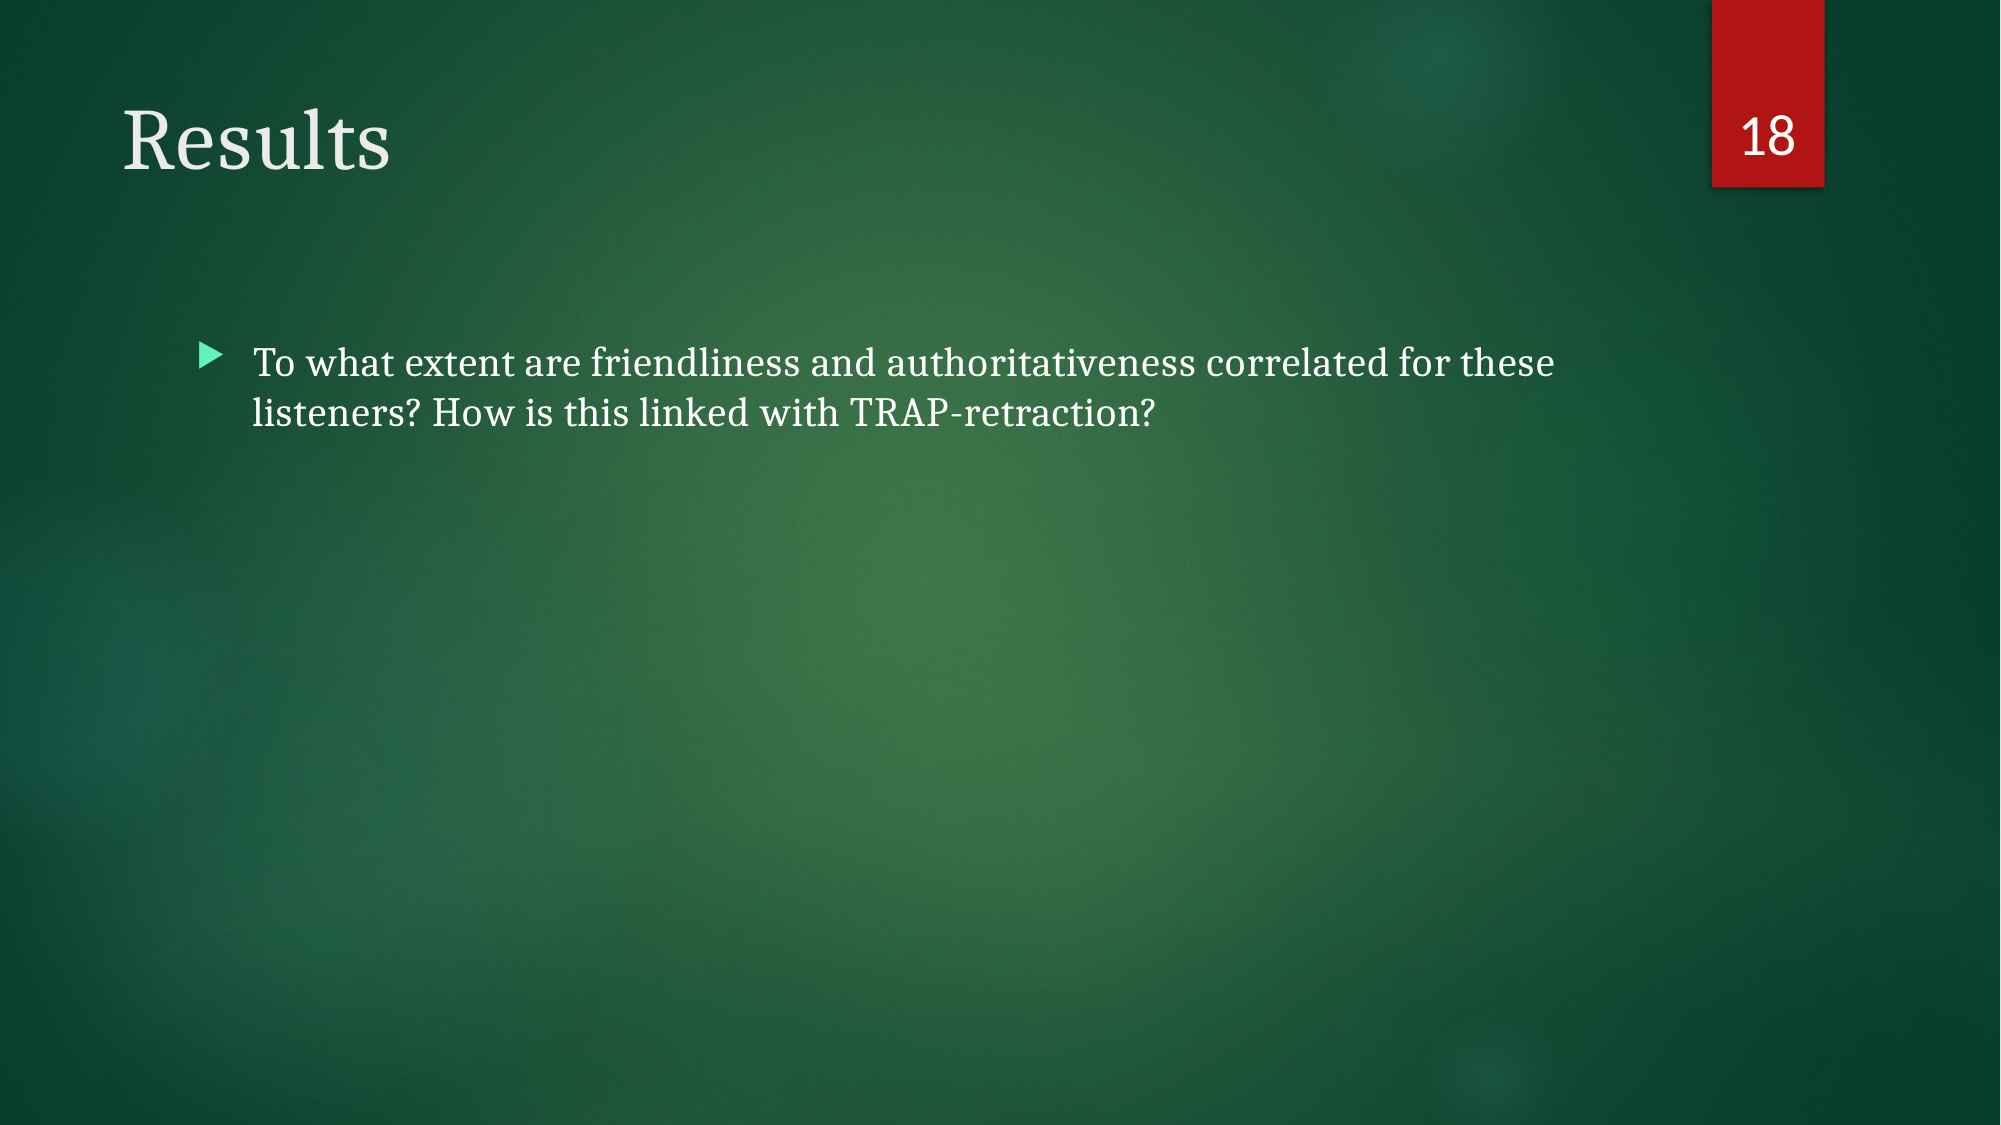

18
# Results
To what extent are friendliness and authoritativeness correlated for these listeners? How is this linked with TRAP-retraction?